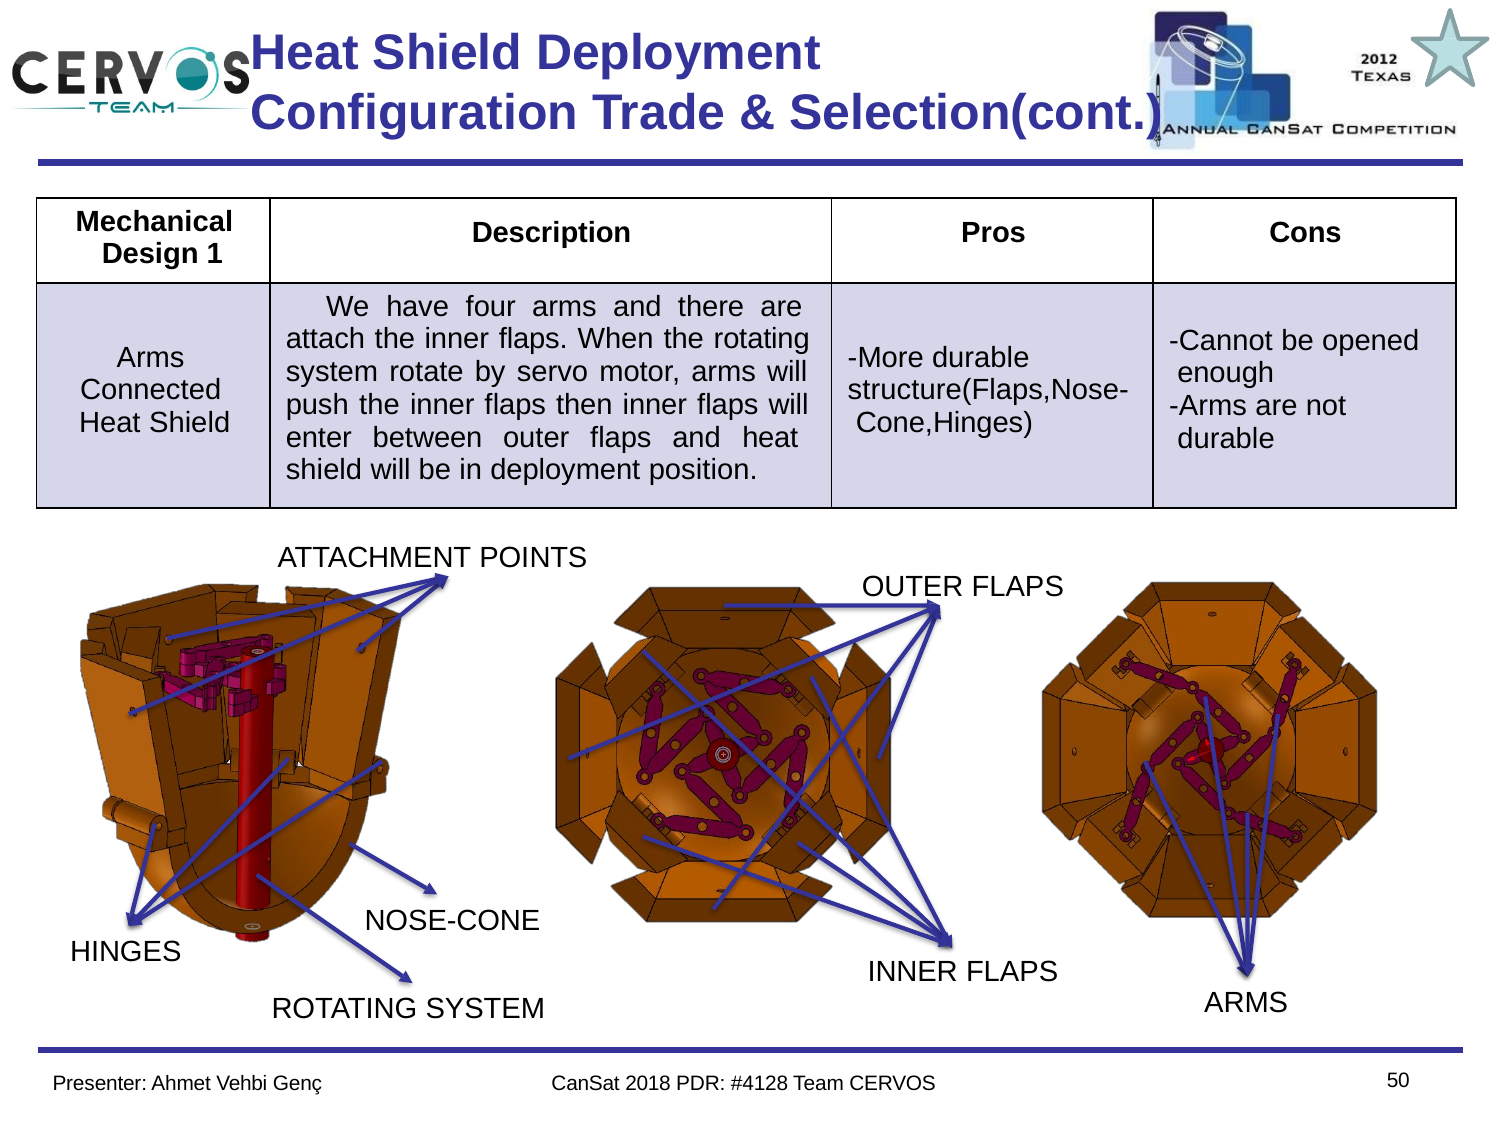

# Heat Shield Deployment
Configuration Trade & Selection(cont.)
Team Logo
Here
(If You Want)

| Mechanical Design 1 | Description | Pros | Cons |
| --- | --- | --- | --- |
| Arms Connected Heat Shield | We have four arms and there are attach the inner flaps. When the rotating system rotate by servo motor, arms will push the inner flaps then inner flaps will enter between outer flaps and heat shield will be in deployment position. | -More durable structure(Flaps,Nose- Cone,Hinges) | -Cannot be opened enough -Arms are not durable |

ATTACHMENT POINTS

OUTER FLAPS

NOSE-CONE
HINGES
INNER FLAPS
ARMS
ROTATING SYSTEM
50
Presenter: Ahmet Vehbi Genç
CanSat 2018 PDR: #4128 Team CERVOS